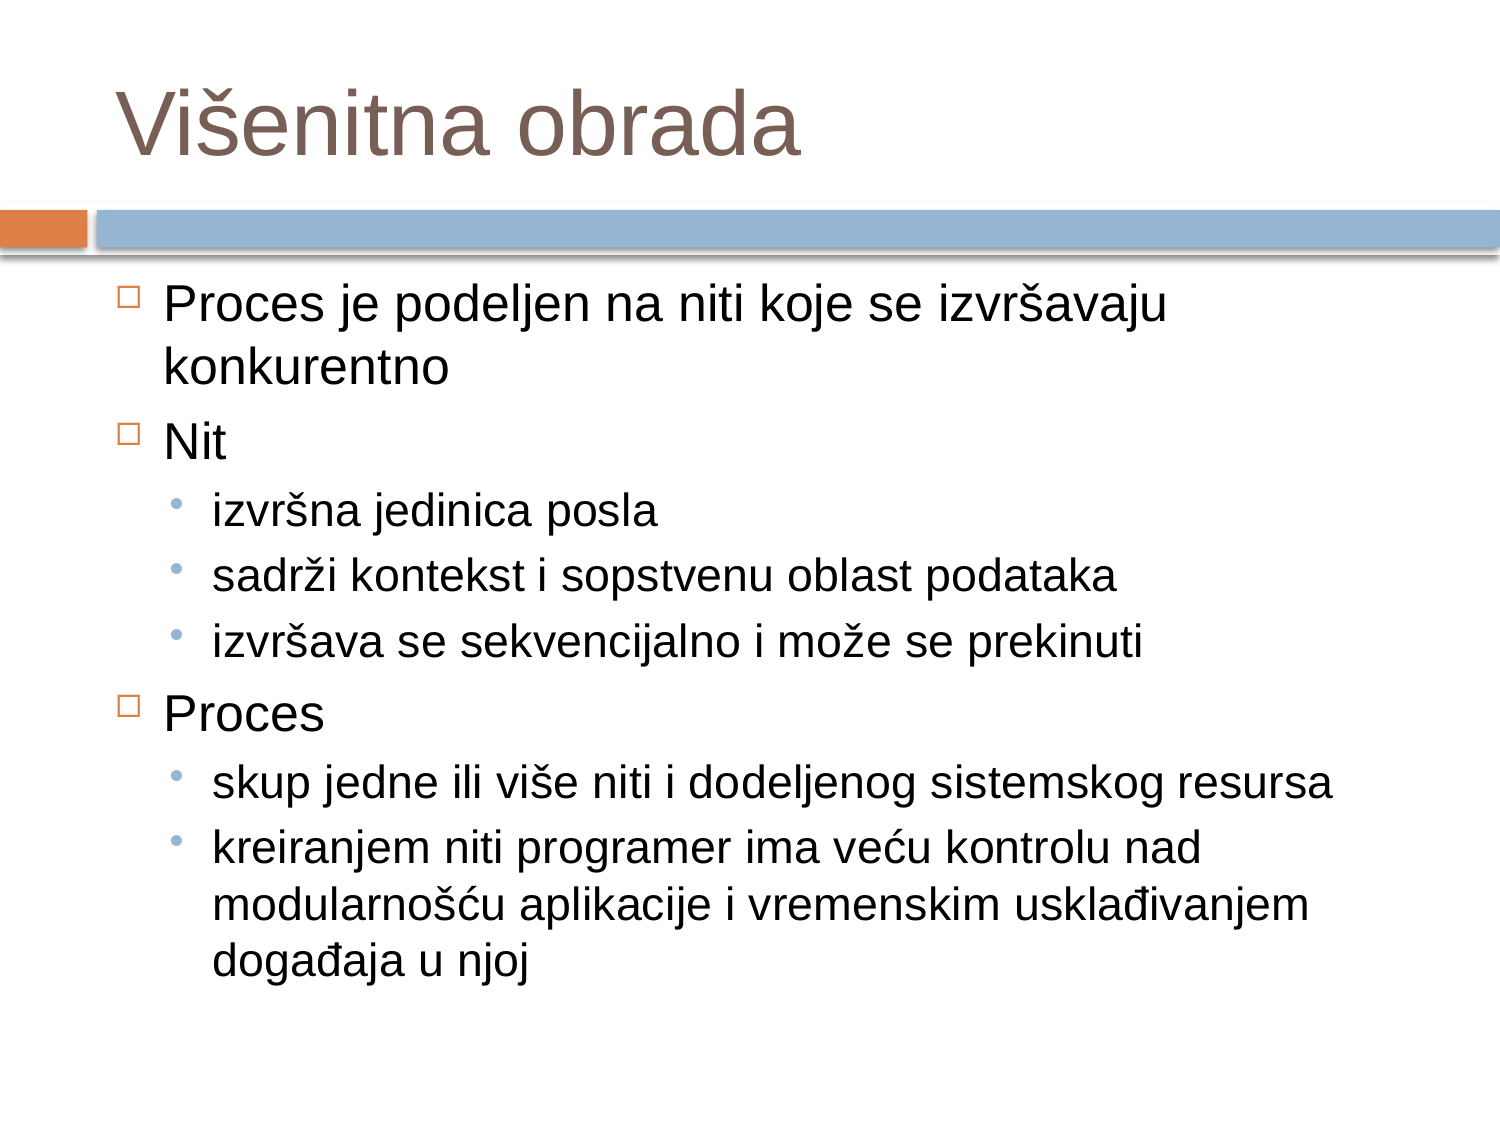

# Višenitna obrada
Proces je podeljen na niti koje se izvršavaju konkurentno
Nit
izvršna jedinica posla
sadrži kontekst i sopstvenu oblast podataka
izvršava se sekvencijalno i može se prekinuti
Proces
skup jedne ili više niti i dodeljenog sistemskog resursa
kreiranjem niti programer ima veću kontrolu nad modularnošću aplikacije i vremenskim usklađivanjem događaja u njoj